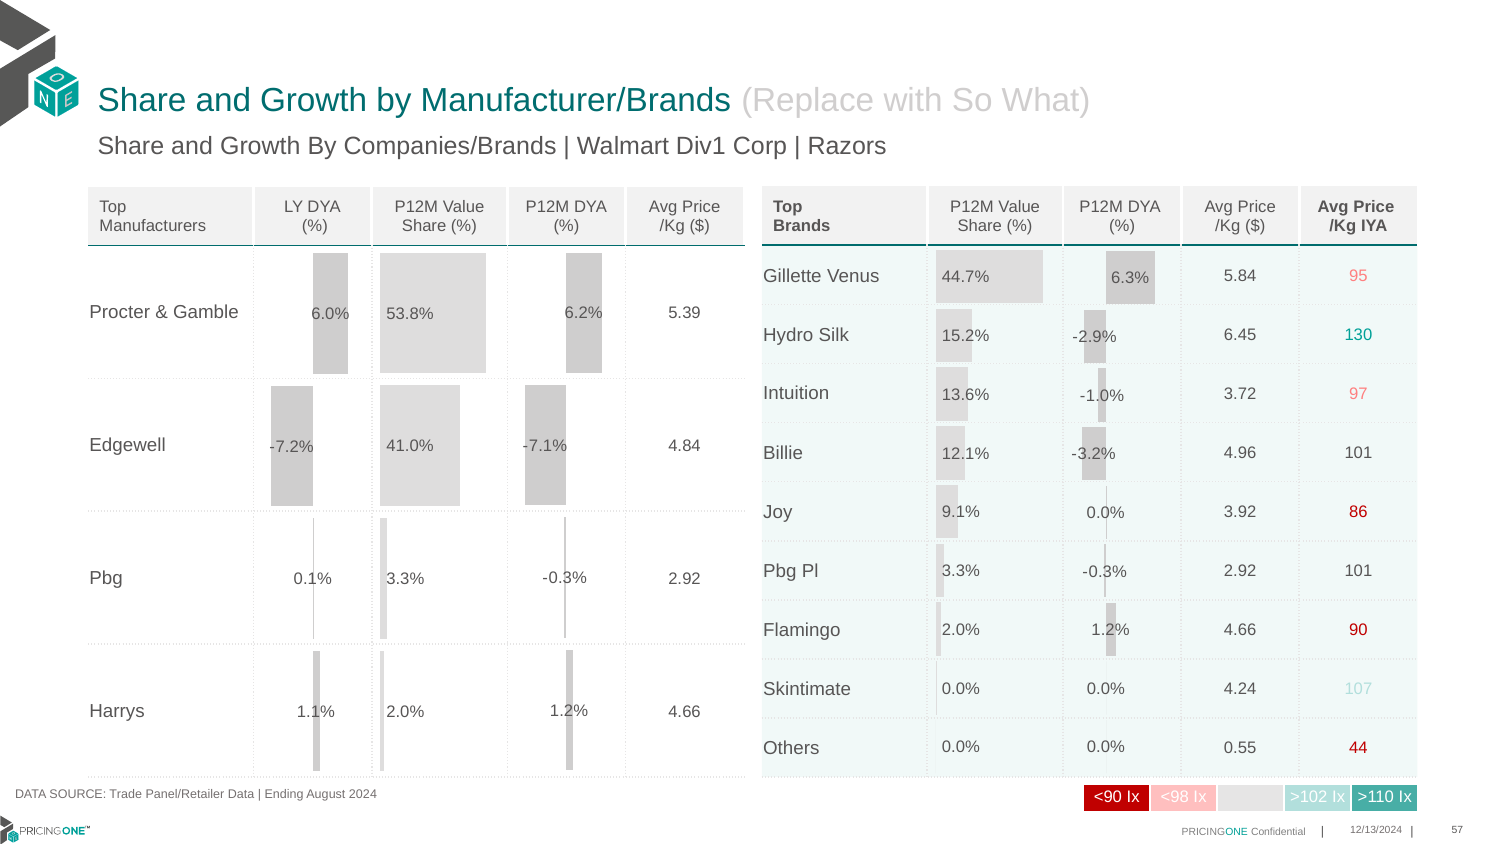

# Share and Growth by Manufacturer/Brands (Replace with So What)

Share and Growth By Companies/Brands | Walmart Div1 Corp | Razors
| Top Brands | P12M Value Share (%) | P12M DYA (%) | Avg Price /Kg ($) | Avg Price /Kg IYA |
| --- | --- | --- | --- | --- |
| Gillette Venus |  |  | 5.84 | 95 |
| Hydro Silk |  |  | 6.45 | 130 |
| Intuition |  |  | 3.72 | 97 |
| Billie |  |  | 4.96 | 101 |
| Joy |  |  | 3.92 | 86 |
| Pbg Pl |  |  | 2.92 | 101 |
| Flamingo |  |  | 4.66 | 90 |
| Skintimate |  |  | 4.24 | 107 |
| Others |  |  | 0.55 | 44 |
| Top Manufacturers | LY DYA (%) | P12M Value Share (%) | P12M DYA (%) | Avg Price /Kg ($) |
| --- | --- | --- | --- | --- |
| Procter & Gamble |  |  |  | 5.39 |
| Edgewell |  |  |  | 4.84 |
| Pbg |  |  |  | 2.92 |
| Harrys |  |  |  | 4.66 |

### Chart

| Category | Share DYA P12M |
|---|---|
|  | 0.062185020002299585 |

### Chart

| Category | Value Share P12M |
|---|---|
|  | 0.5378309263531442 |

### Chart

| Category | Share DYA LY |
|---|---|
|  | 0.06014992124185725 |

### Chart

| Category | Value Share |
|---|---|
|  | 0.4466351641754517 |

### Chart

| Category | Share DYA |
|---|---|
|  | 0.06256937619821834 |
DATA SOURCE: Trade Panel/Retailer Data | Ending August 2024
| <90 Ix | <98 Ix |  | >102 Ix | >110 Ix |
| --- | --- | --- | --- | --- |

12/13/2024
57